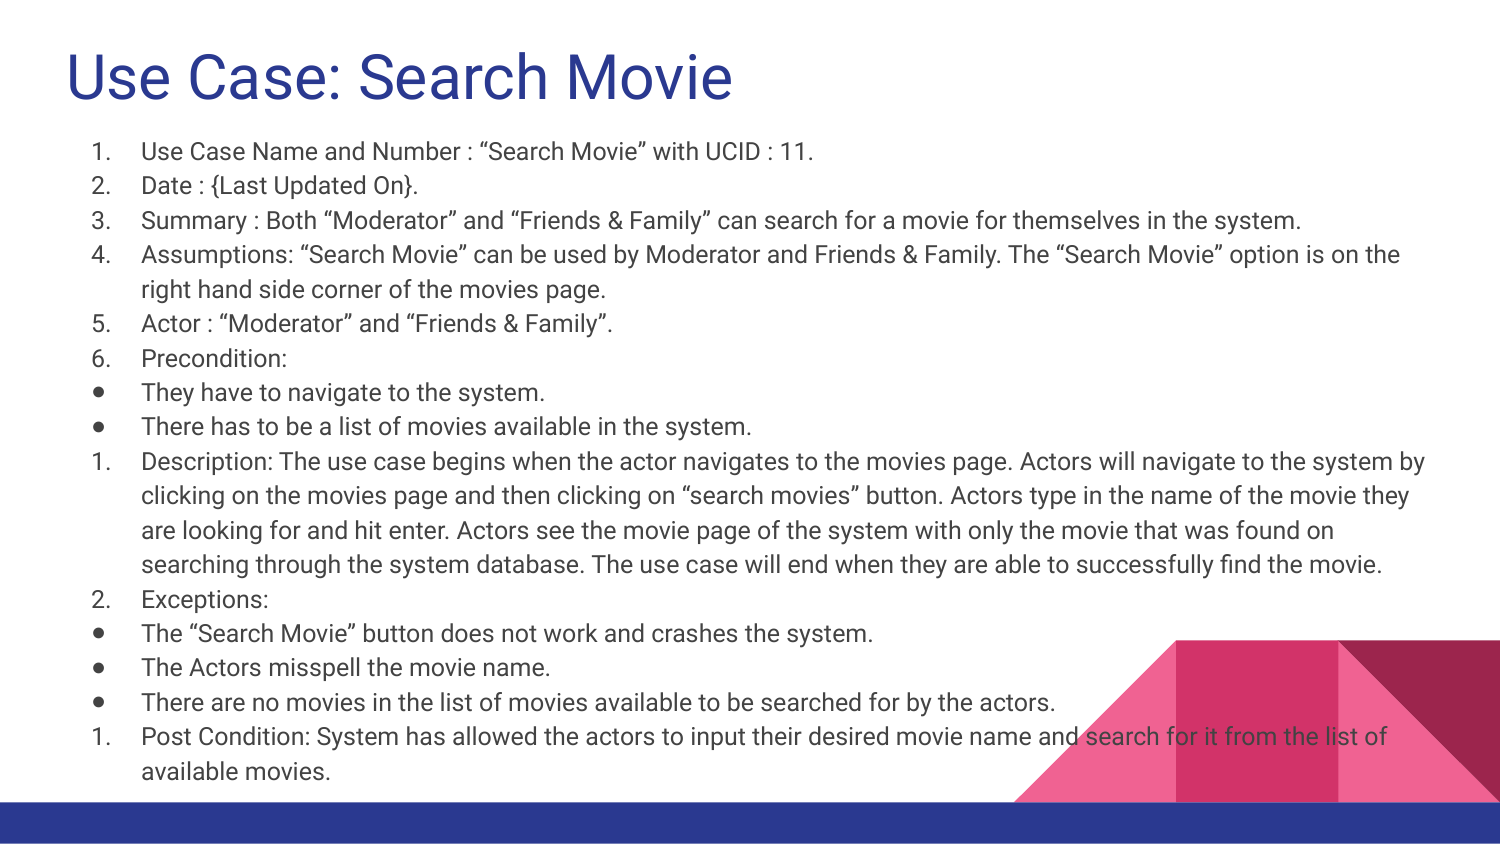

# Use Case: Search Movie
Use Case Name and Number : “Search Movie” with UCID : 11.
Date : {Last Updated On}.
Summary : Both “Moderator” and “Friends & Family” can search for a movie for themselves in the system.
Assumptions: “Search Movie” can be used by Moderator and Friends & Family. The “Search Movie” option is on the right hand side corner of the movies page.
Actor : “Moderator” and “Friends & Family”.
Precondition:
They have to navigate to the system.
There has to be a list of movies available in the system.
Description: The use case begins when the actor navigates to the movies page. Actors will navigate to the system by clicking on the movies page and then clicking on “search movies” button. Actors type in the name of the movie they are looking for and hit enter. Actors see the movie page of the system with only the movie that was found on searching through the system database. The use case will end when they are able to successfully find the movie.
Exceptions:
The “Search Movie” button does not work and crashes the system.
The Actors misspell the movie name.
There are no movies in the list of movies available to be searched for by the actors.
Post Condition: System has allowed the actors to input their desired movie name and search for it from the list of available movies.